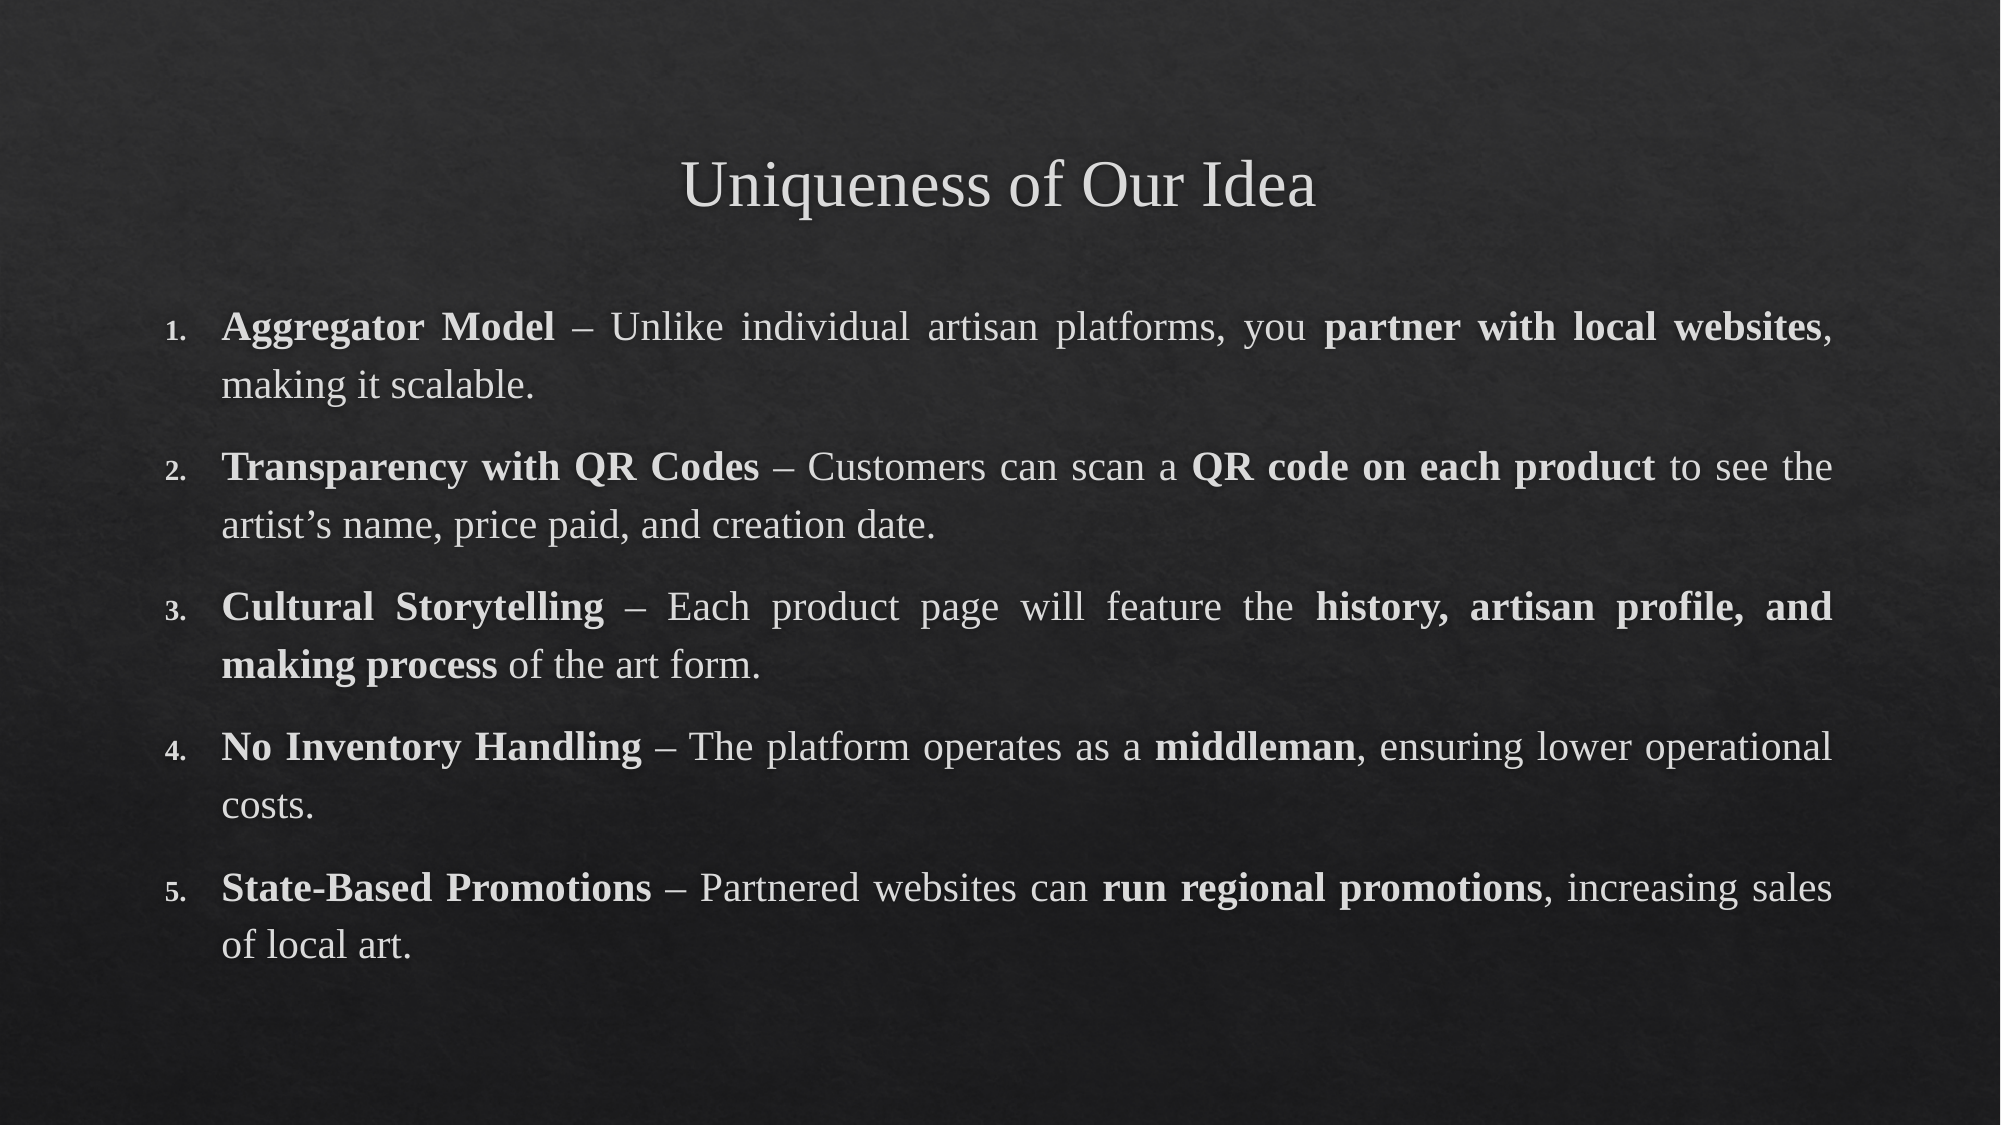

# Uniqueness of Our Idea
Aggregator Model – Unlike individual artisan platforms, you partner with local websites, making it scalable.
Transparency with QR Codes – Customers can scan a QR code on each product to see the artist’s name, price paid, and creation date.
Cultural Storytelling – Each product page will feature the history, artisan profile, and making process of the art form.
No Inventory Handling – The platform operates as a middleman, ensuring lower operational costs.
State-Based Promotions – Partnered websites can run regional promotions, increasing sales of local art.